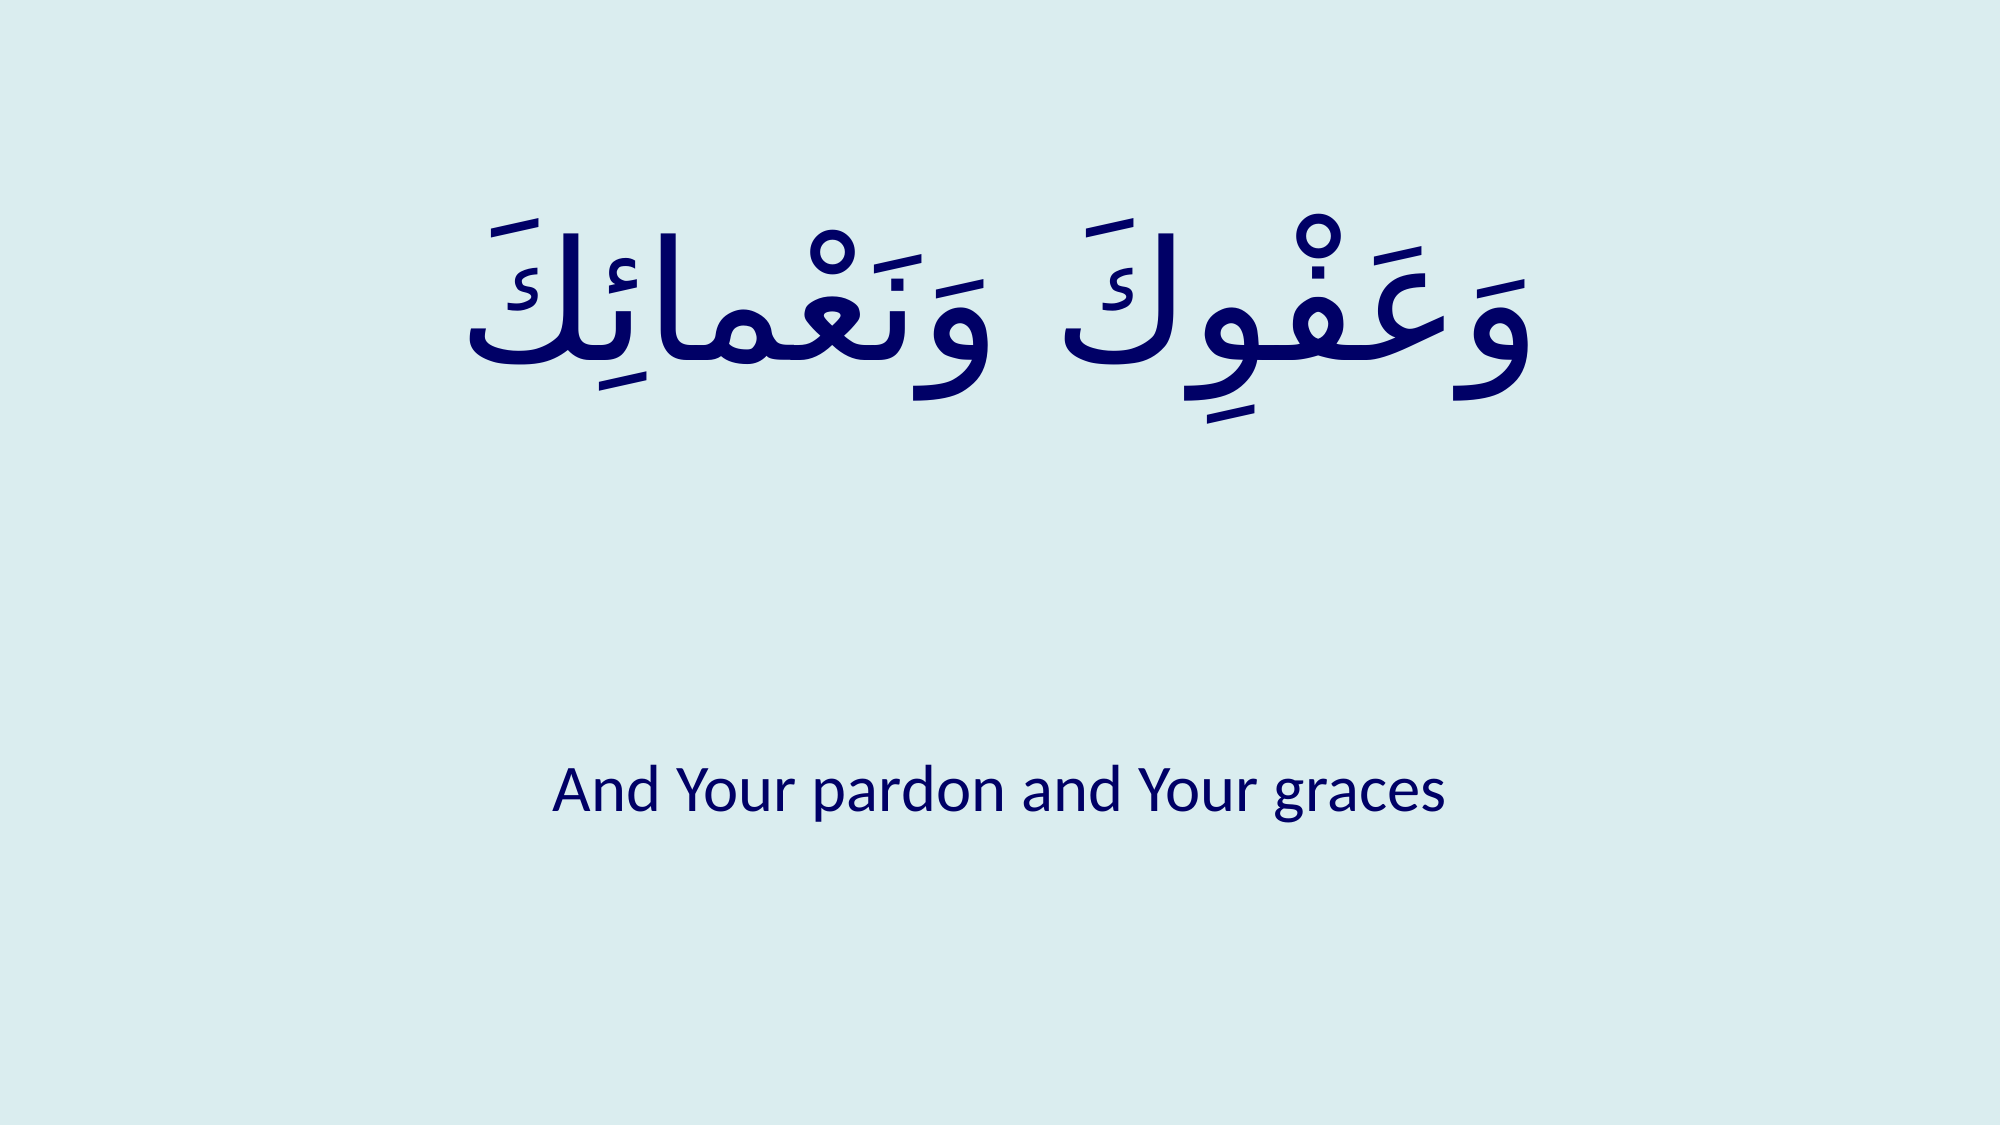

# وَعَفْوِكَ وَنَعْمائِكَ
And Your pardon and Your graces